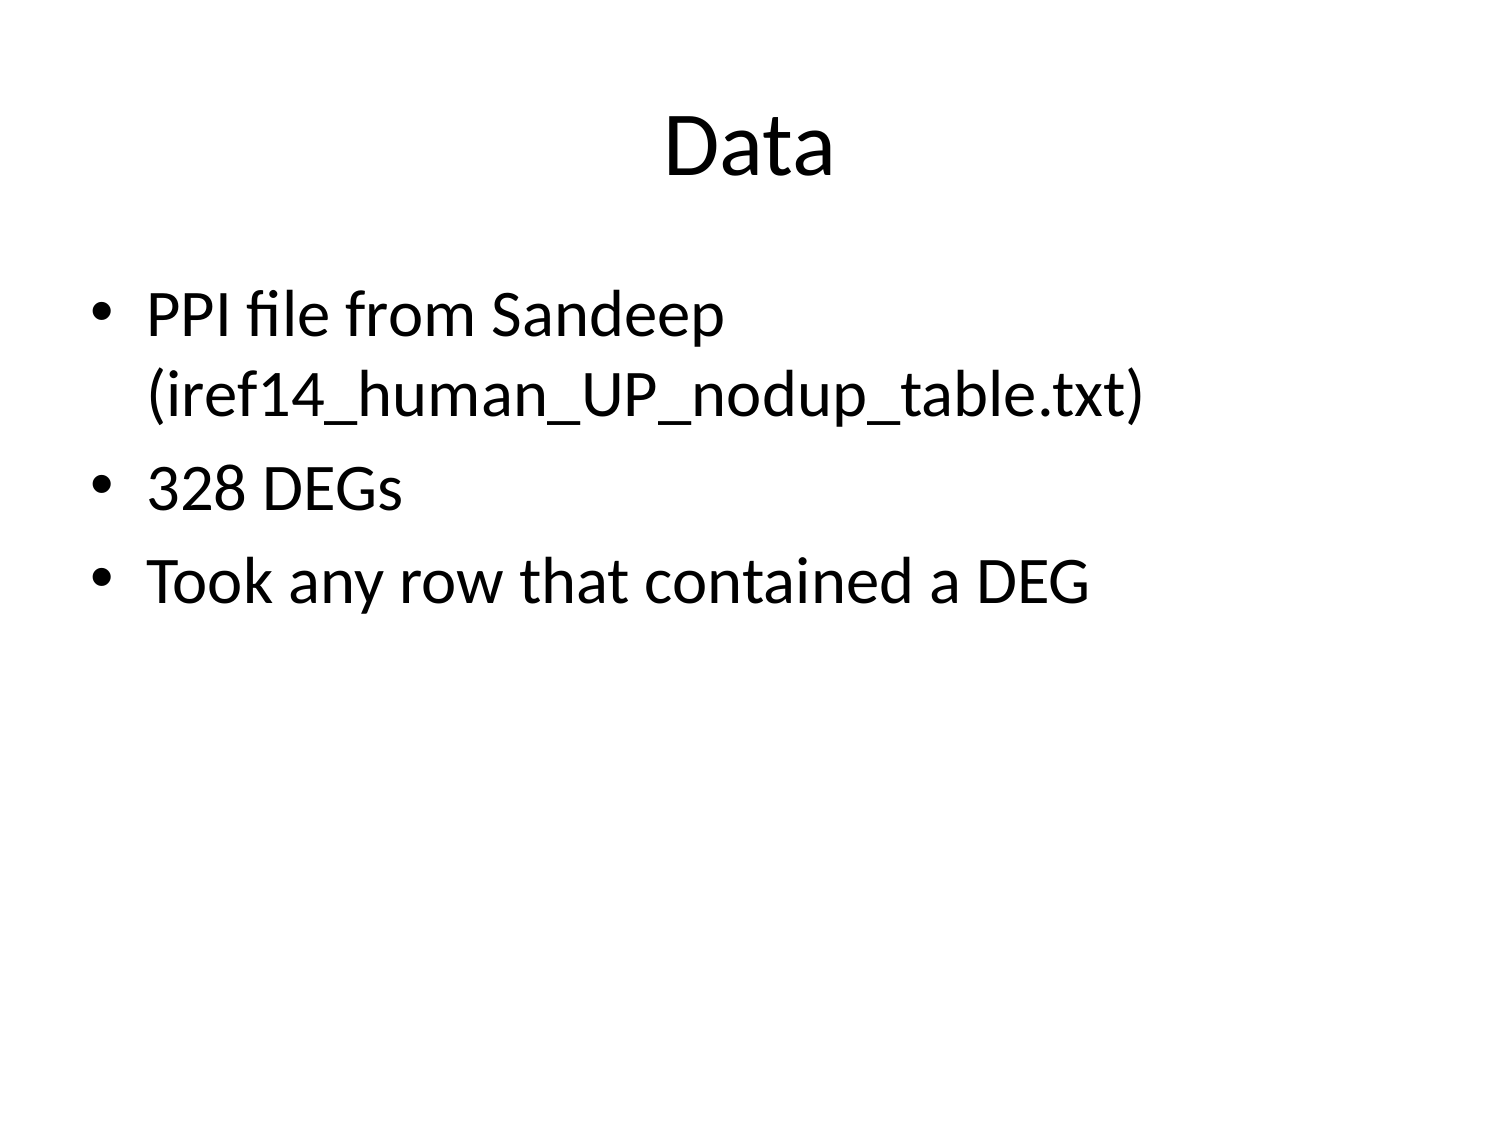

# Data
PPI file from Sandeep (iref14_human_UP_nodup_table.txt)
328 DEGs
Took any row that contained a DEG